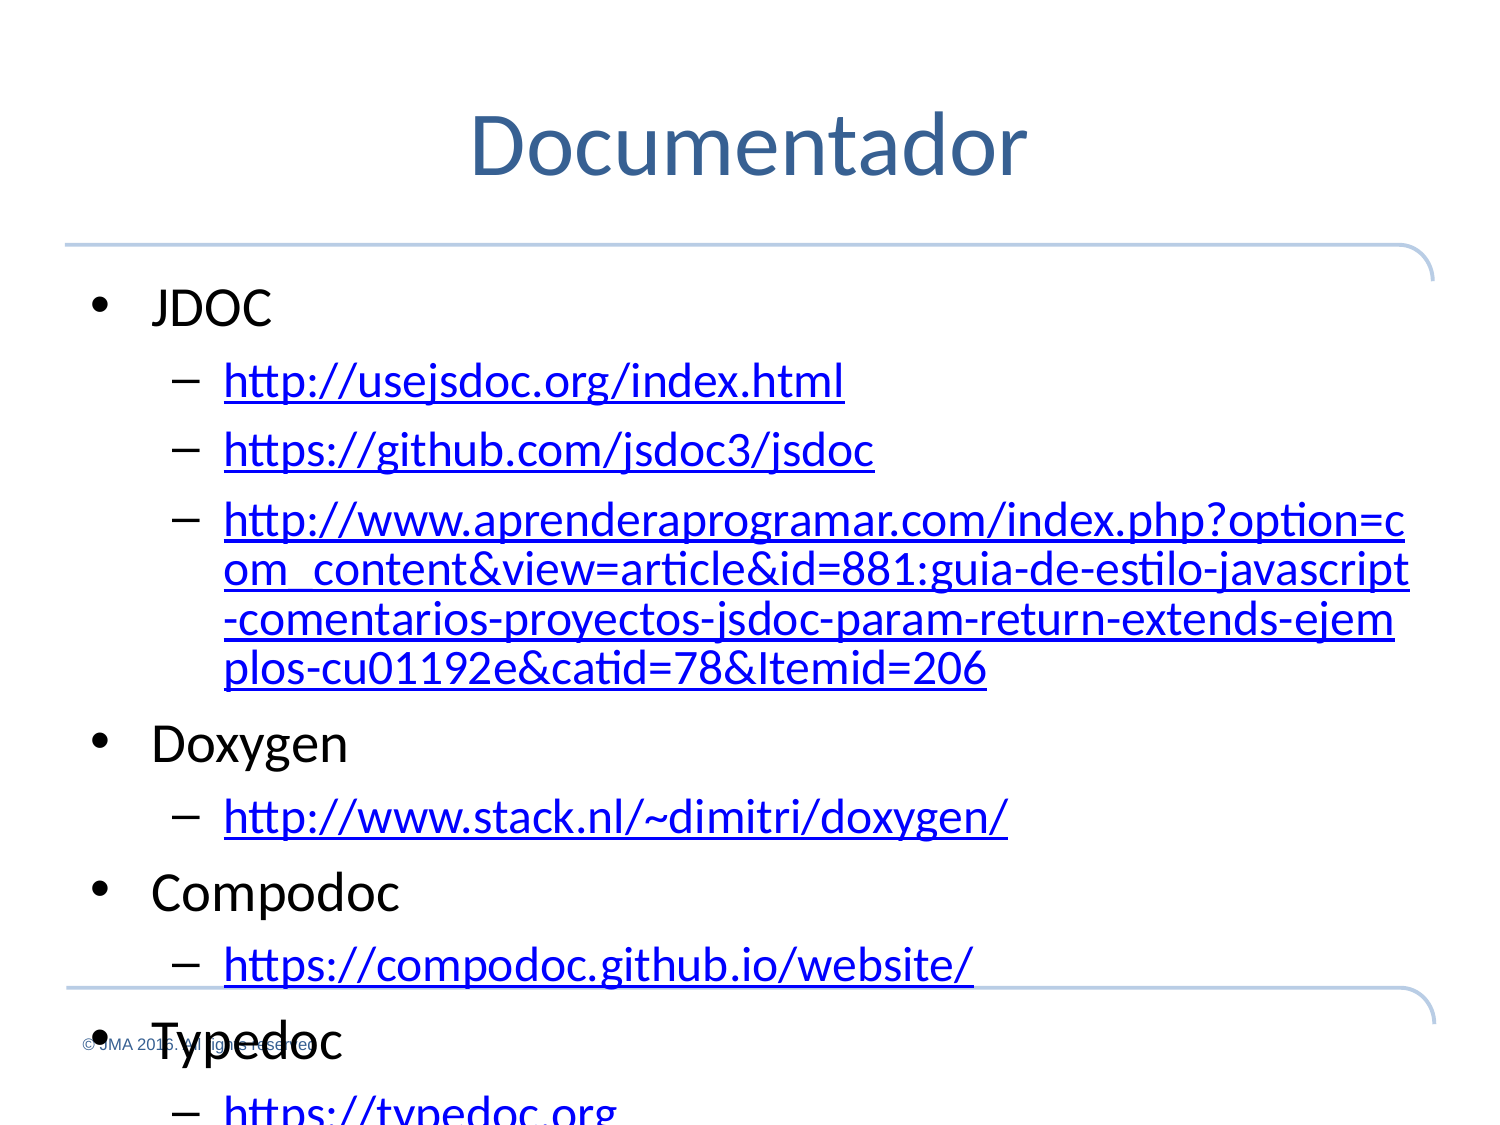

# Documentador
JDOC
http://usejsdoc.org/index.html
https://github.com/jsdoc3/jsdoc
http://www.aprenderaprogramar.com/index.php?option=com_content&view=article&id=881:guia-de-estilo-javascript-comentarios-proyectos-jsdoc-param-return-extends-ejemplos-cu01192e&catid=78&Itemid=206
Doxygen
http://www.stack.nl/~dimitri/doxygen/
Compodoc
https://compodoc.github.io/website/
Typedoc
https://typedoc.org